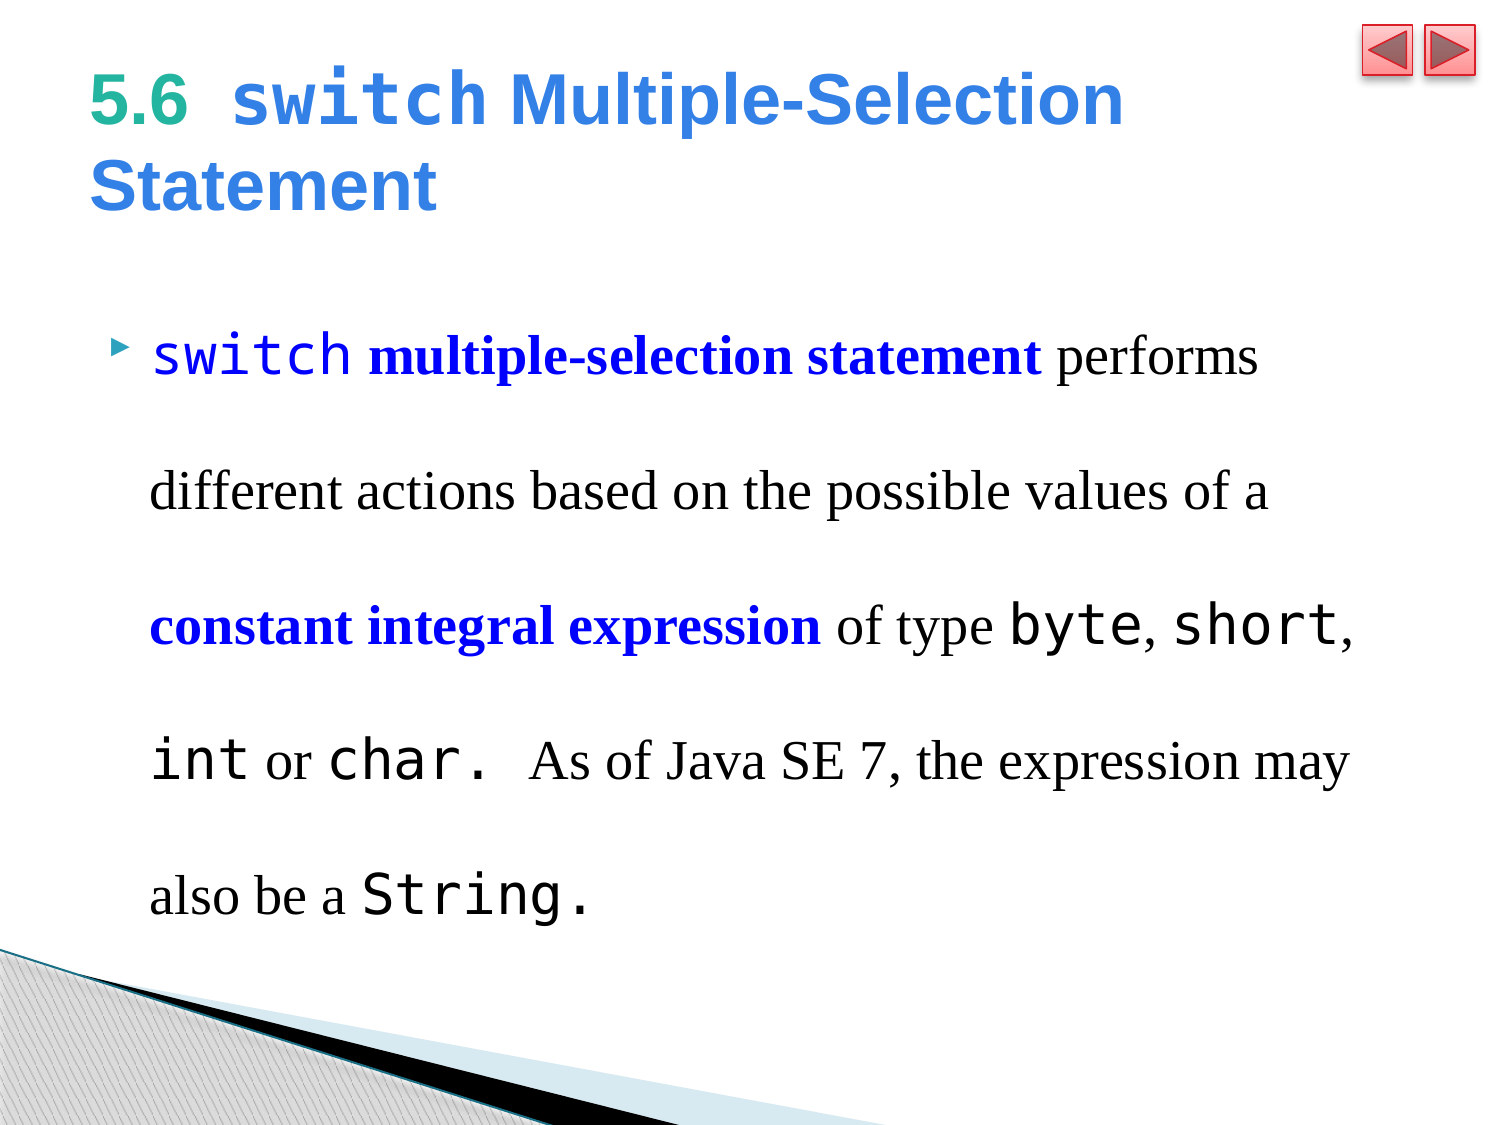

# 5.6  switch Multiple-Selection Statement
switch multiple-selection statement performs different actions based on the possible values of a constant integral expression of type byte, short, int or char. As of Java SE 7, the expression may also be a String.